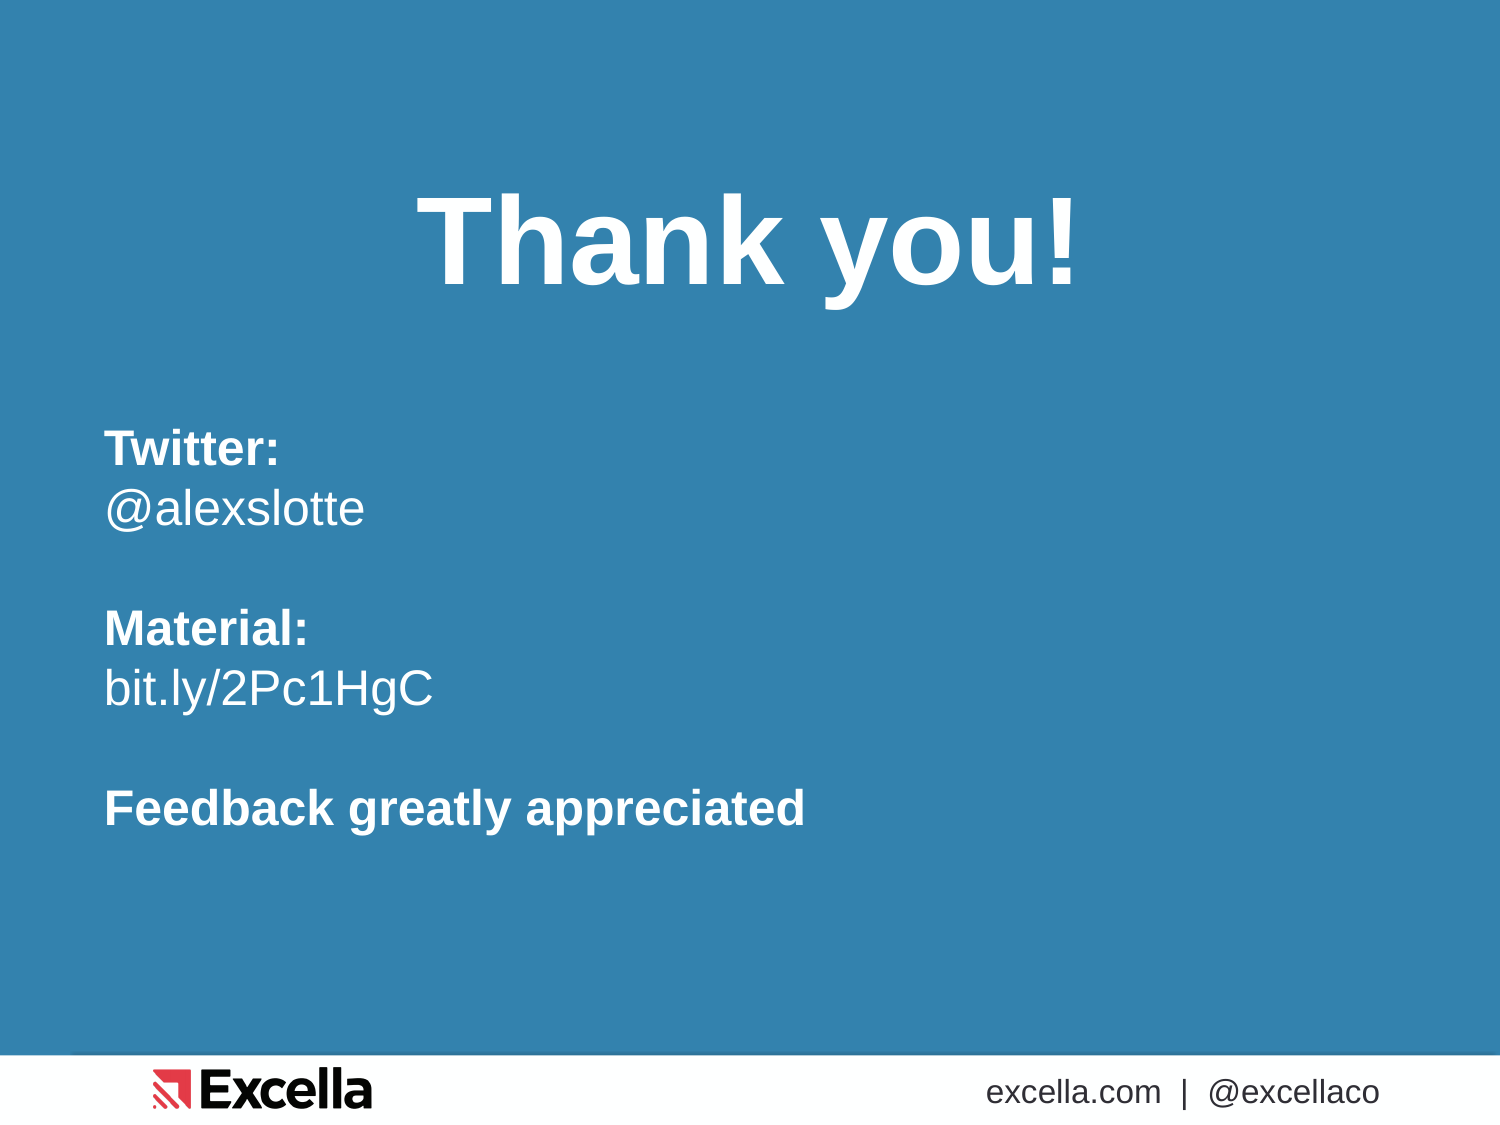

Thank you!

Twitter:
@alexslotte

Material:
bit.ly/2Pc1HgC

Feedback greatly appreciated